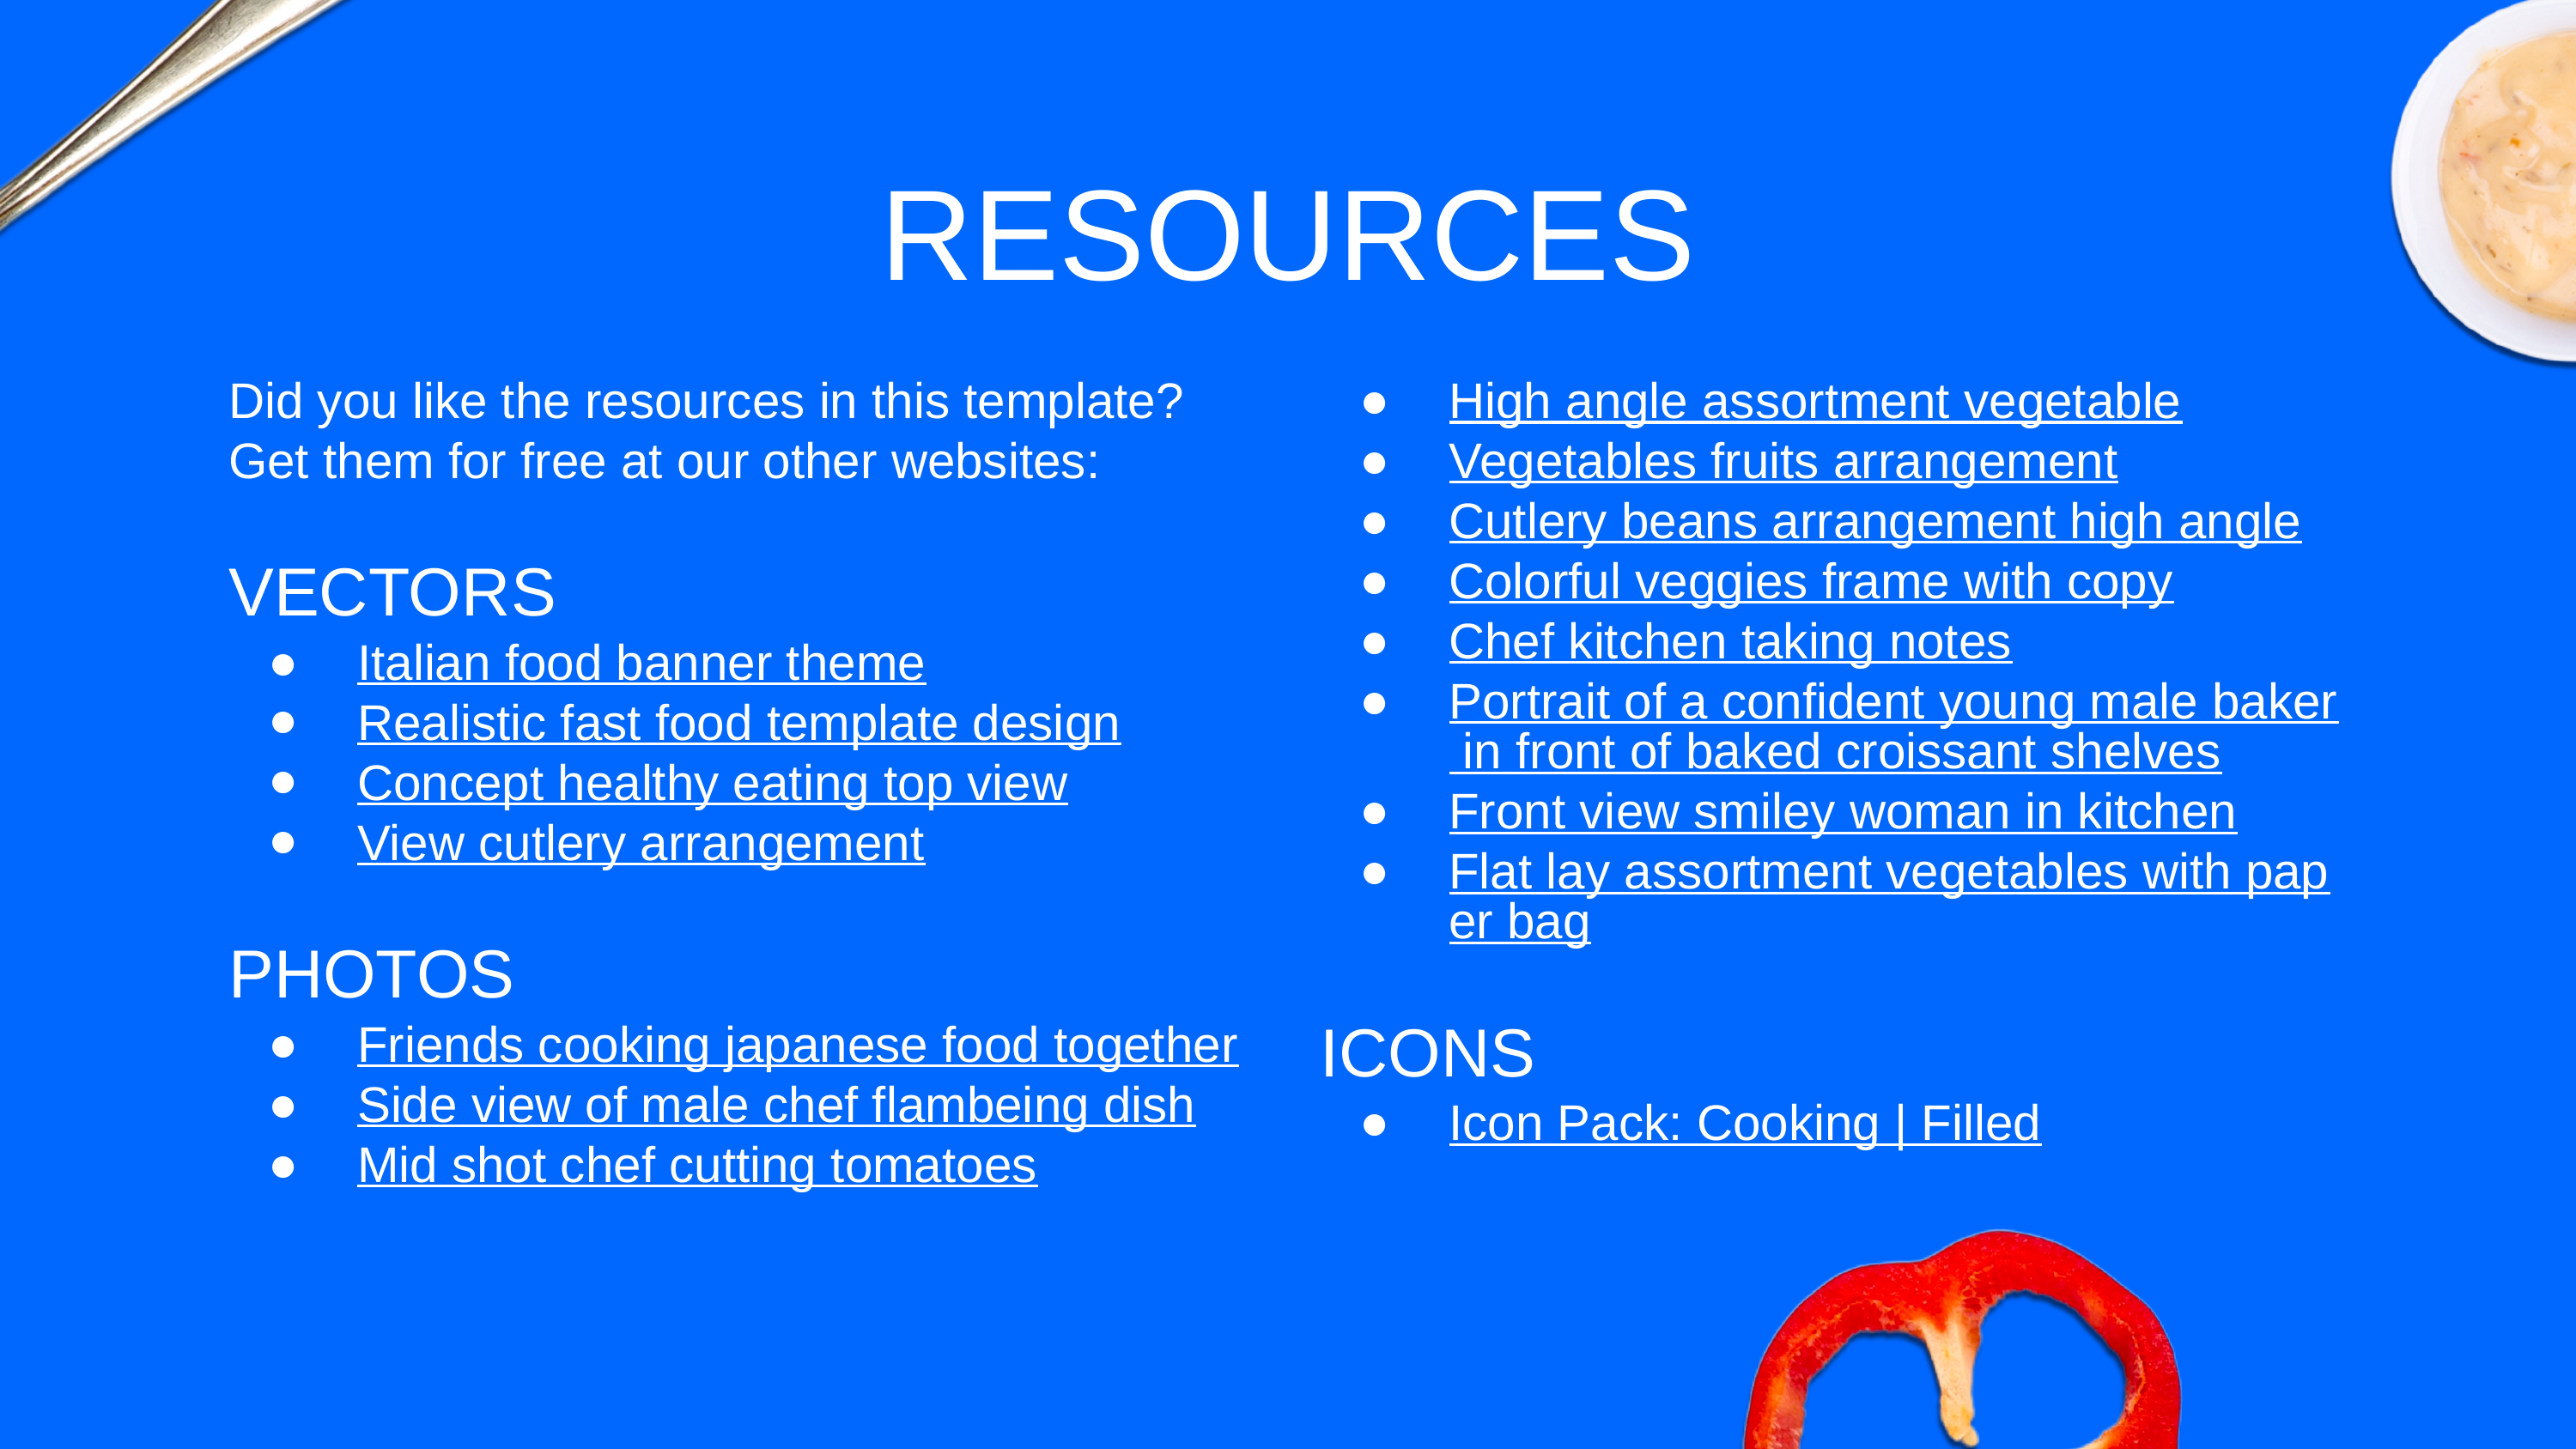

# RESOURCES
Did you like the resources in this template? Get them for free at our other websites:

VECTORS
Italian food banner theme
Realistic fast food template design
Concept healthy eating top view
View cutlery arrangement

PHOTOS
Friends cooking japanese food together
Side view of male chef flambeing dish
Mid shot chef cutting tomatoes
High angle assortment vegetable
Vegetables fruits arrangement
Cutlery beans arrangement high angle
Colorful veggies frame with copy
Chef kitchen taking notes
Portrait of a confident young male baker in front of baked croissant shelves
Front view smiley woman in kitchen
Flat lay assortment vegetables with paper bag

ICONS
Icon Pack: Cooking | Filled